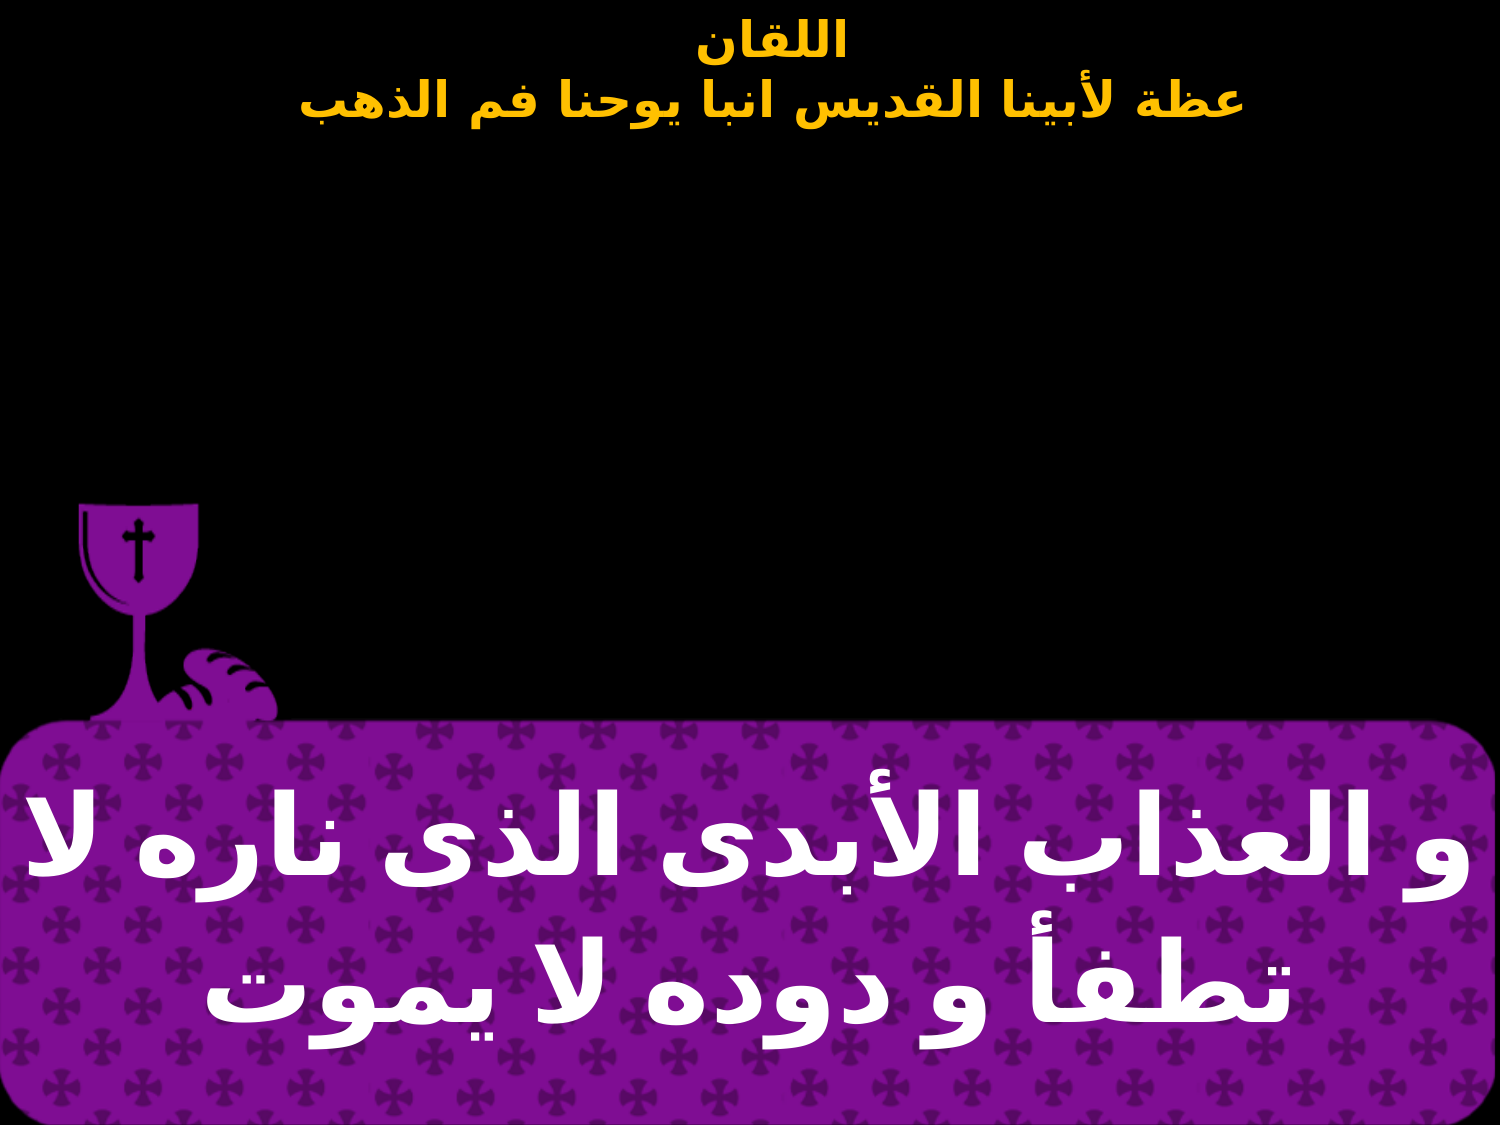

| و العذاب الأبدى الذى ناره لا تطفأ و دوده لا يموت |
| --- |